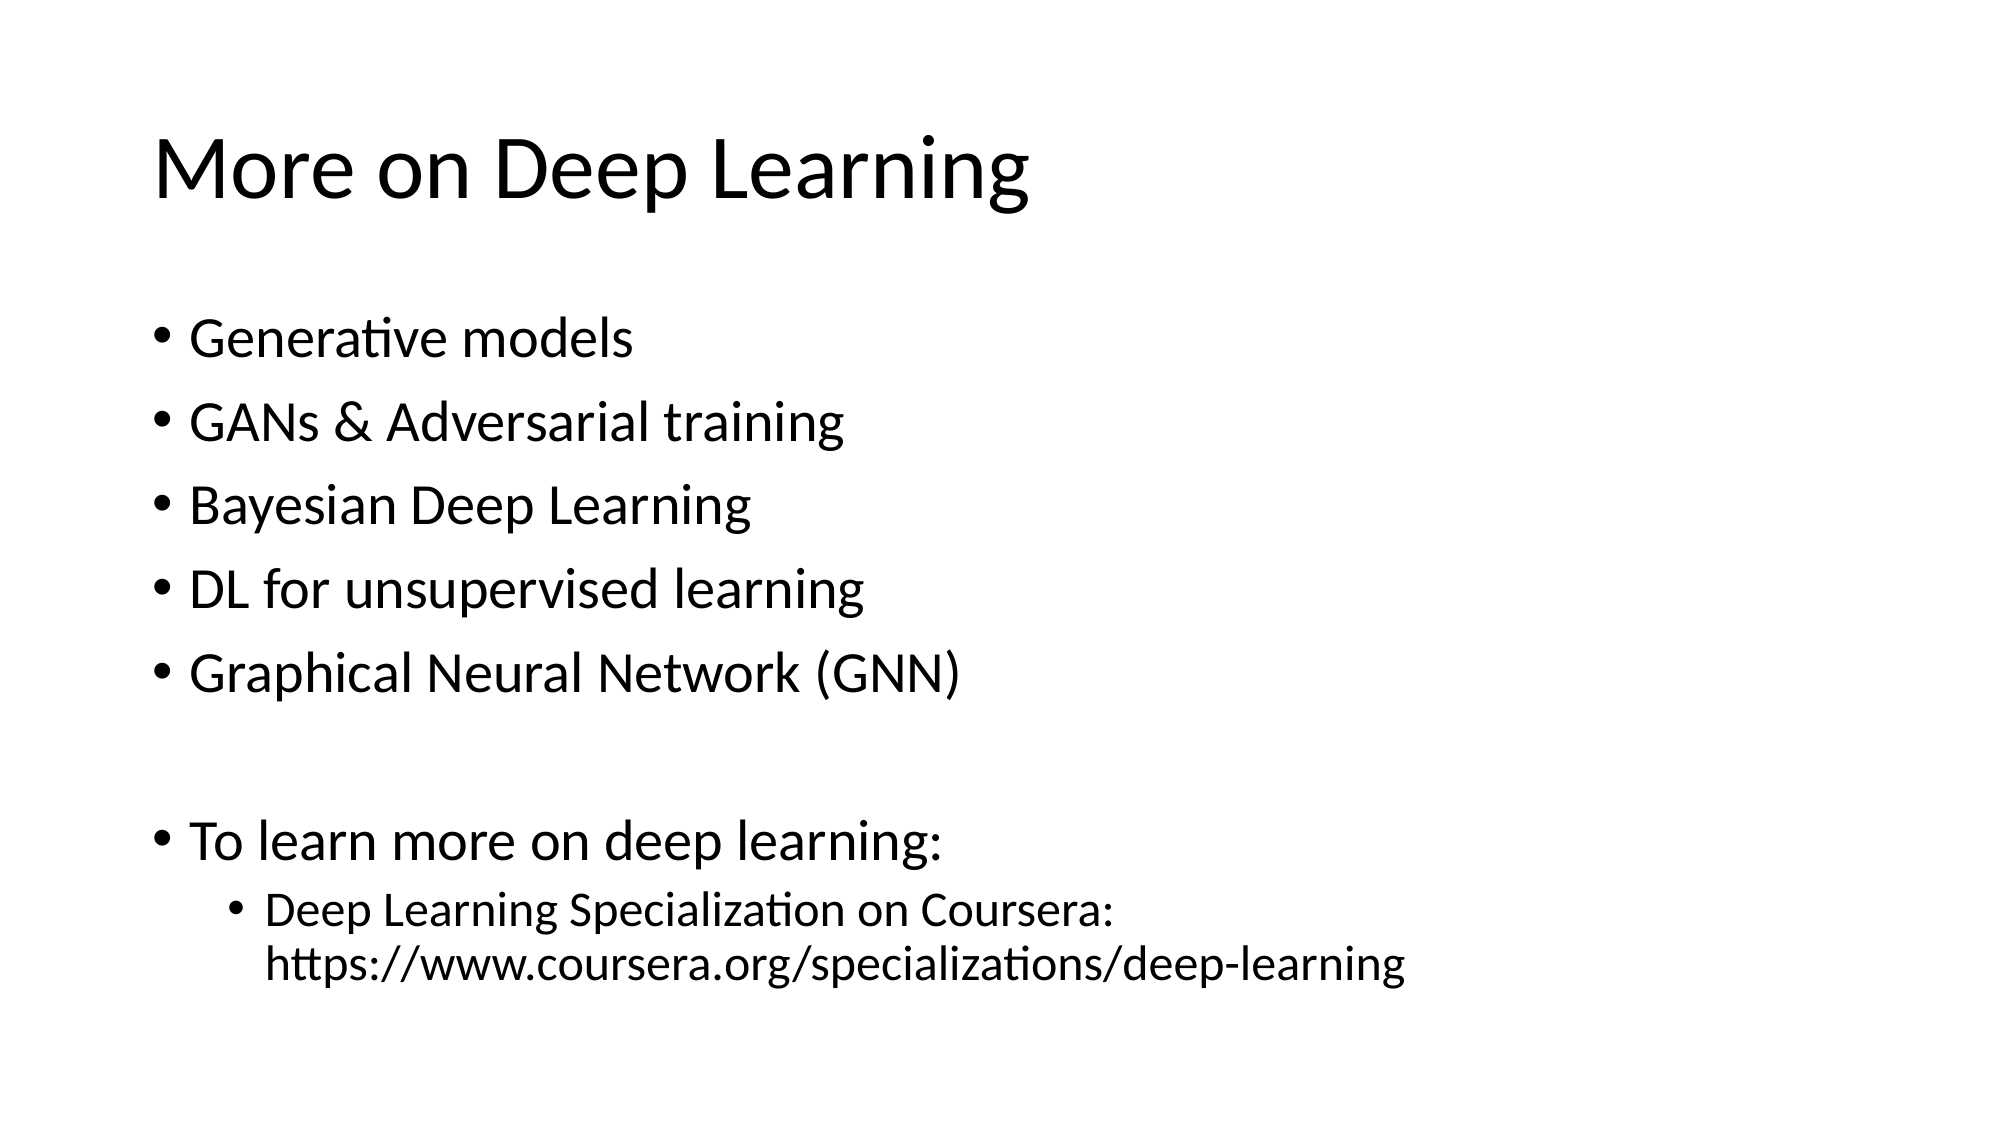

# More on Deep Learning
Generative models
GANs & Adversarial training
Bayesian Deep Learning
DL for unsupervised learning
Graphical Neural Network (GNN)

To learn more on deep learning:
Deep Learning Specialization on Coursera: https://www.coursera.org/specializations/deep-learning